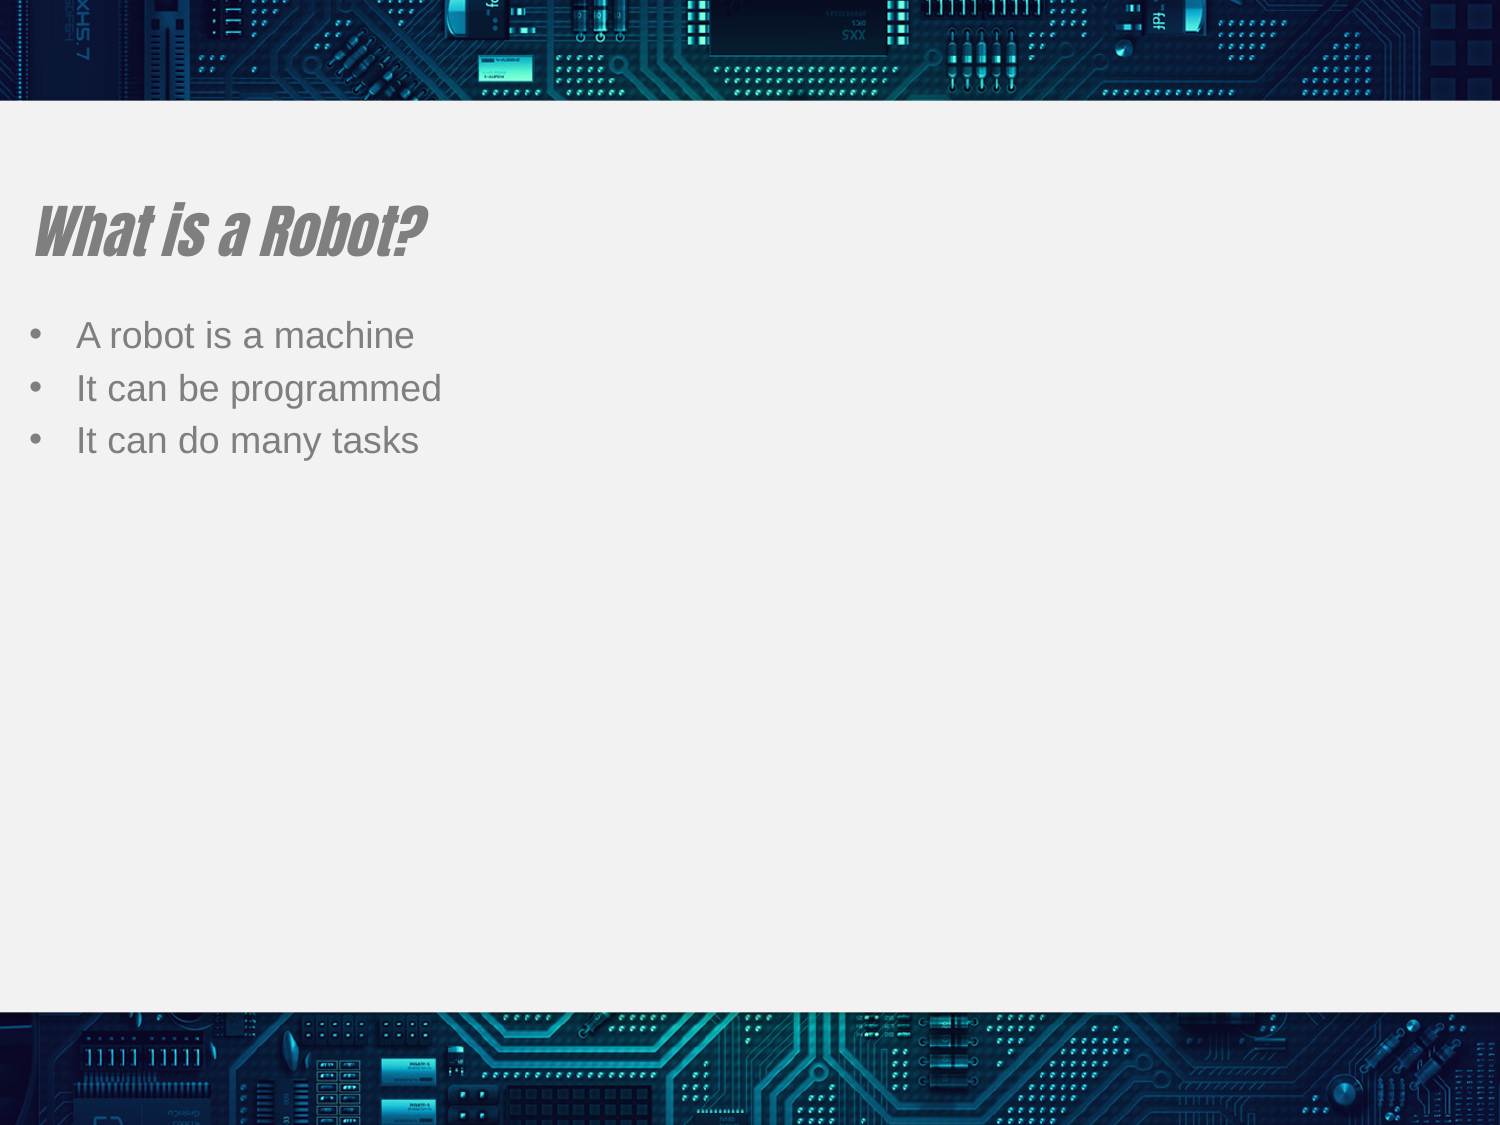

# What is a Robot?

A robot is a machine
It can be programmed
It can do many tasks